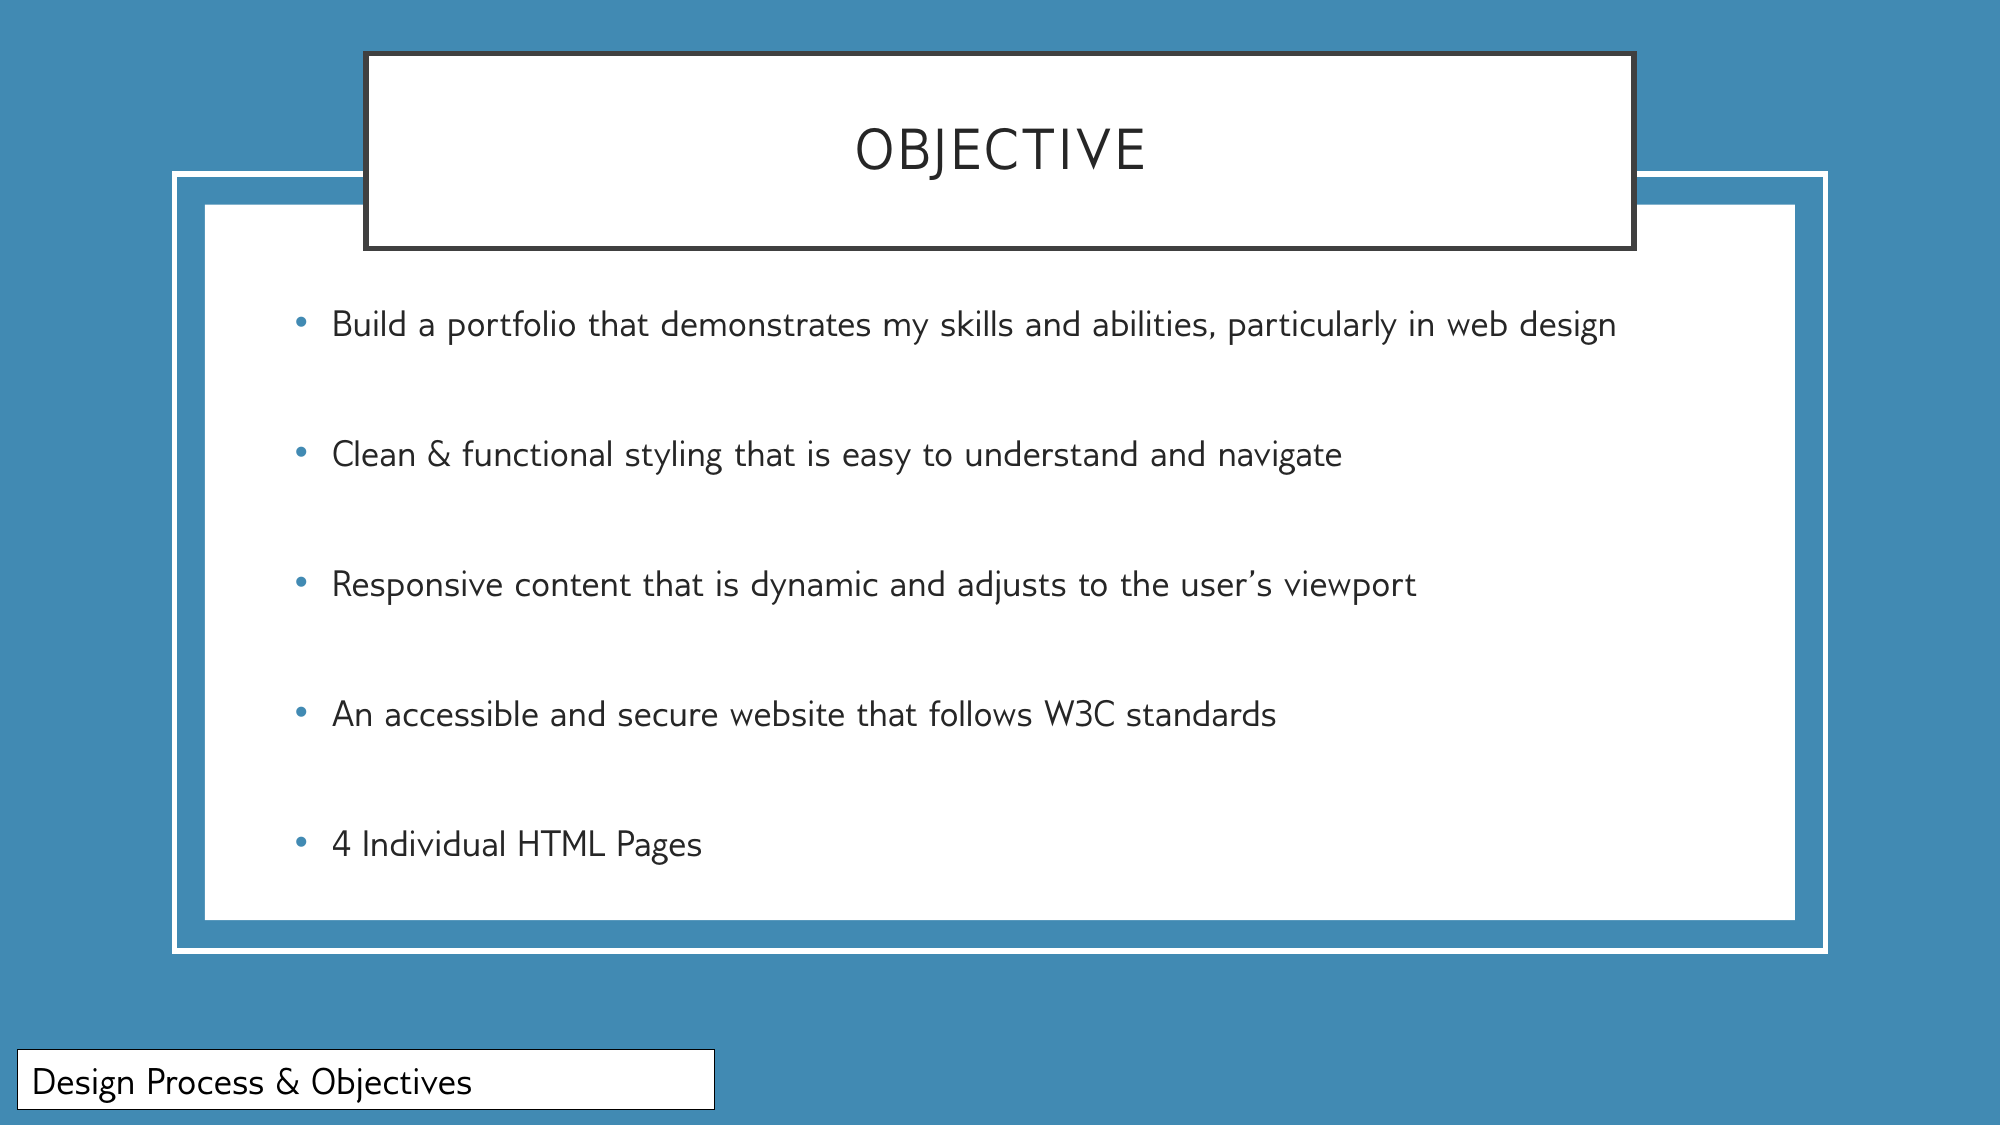

# Objective

Build a portfolio that demonstrates my skills and abilities, particularly in web design

Clean & functional styling that is easy to understand and navigate

Responsive content that is dynamic and adjusts to the user’s viewport

An accessible and secure website that follows W3C standards

4 Individual HTML Pages

Design Process & Objectives